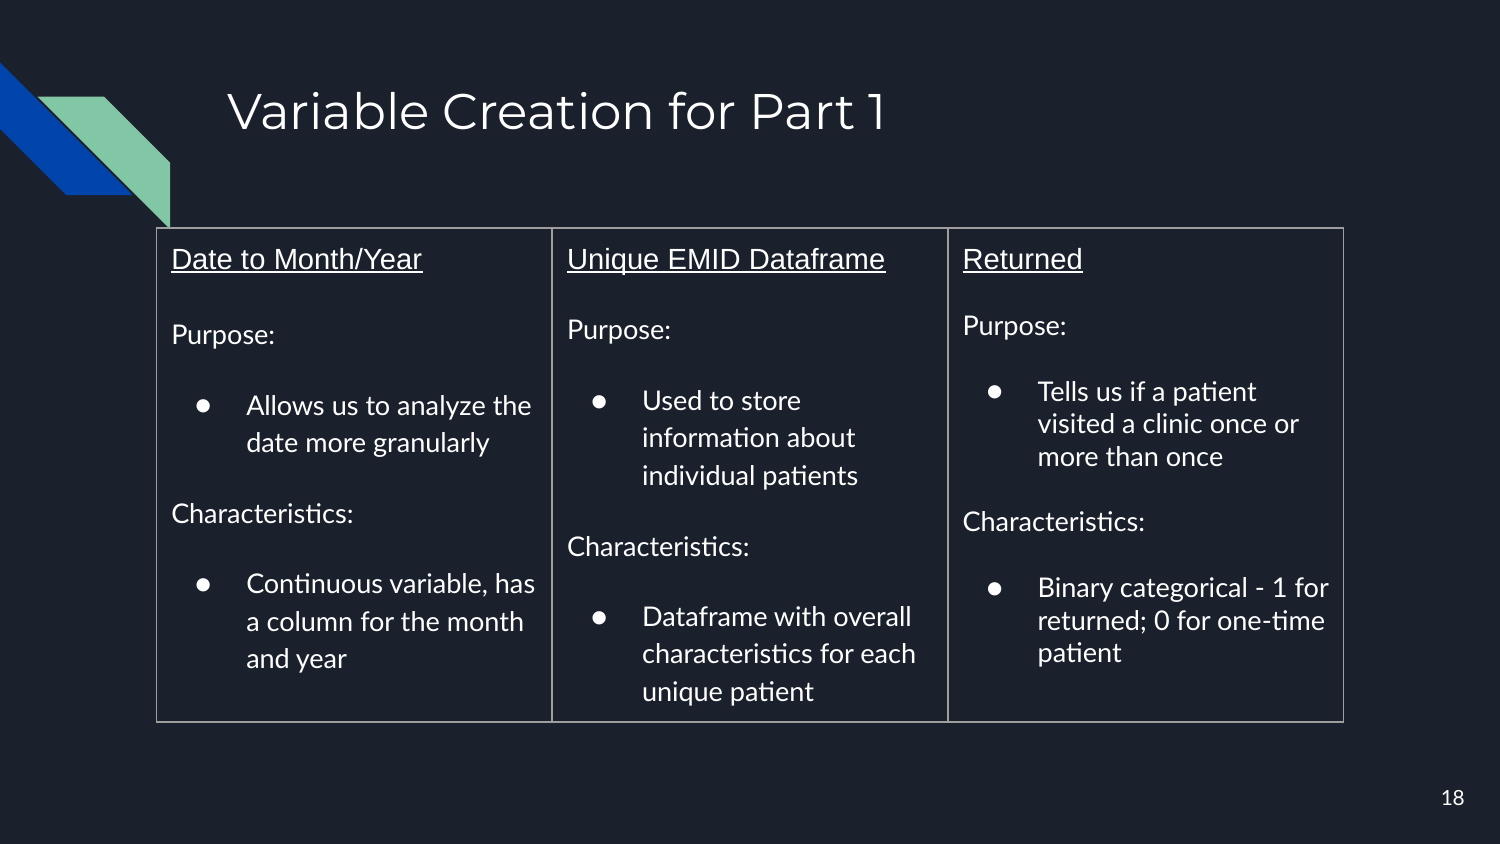

# Variable Creation for Part 1
| Date to Month/Year Purpose: Allows us to analyze the date more granularly Characteristics: Continuous variable, has a column for the month and year | Unique EMID Dataframe Purpose: Used to store information about individual patients Characteristics: Dataframe with overall characteristics for each unique patient | Returned Purpose: Tells us if a patient visited a clinic once or more than once Characteristics: Binary categorical - 1 for returned; 0 for one-time patient |
| --- | --- | --- |
18